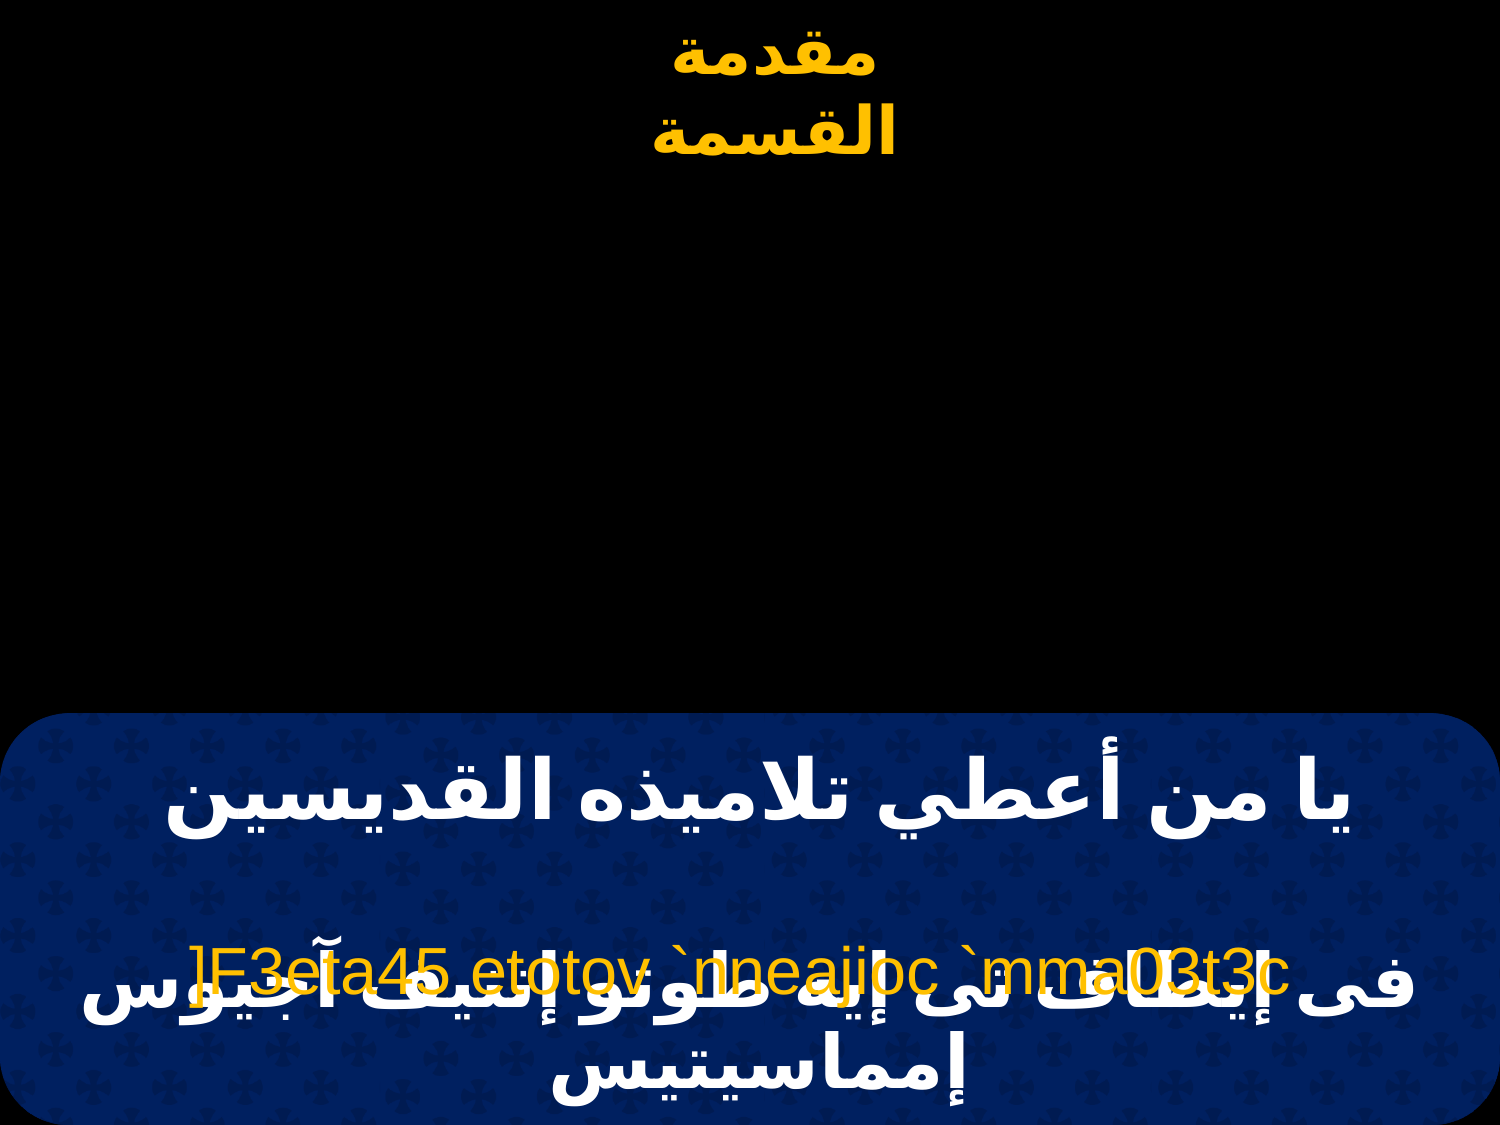

# يا من أعطي تلاميذه القديسين
]F3eta45 etotov `nneajioc `mma03t3c
فى إيطاف تى إيه طوتو إننيف آجيوس إمماسيتيس